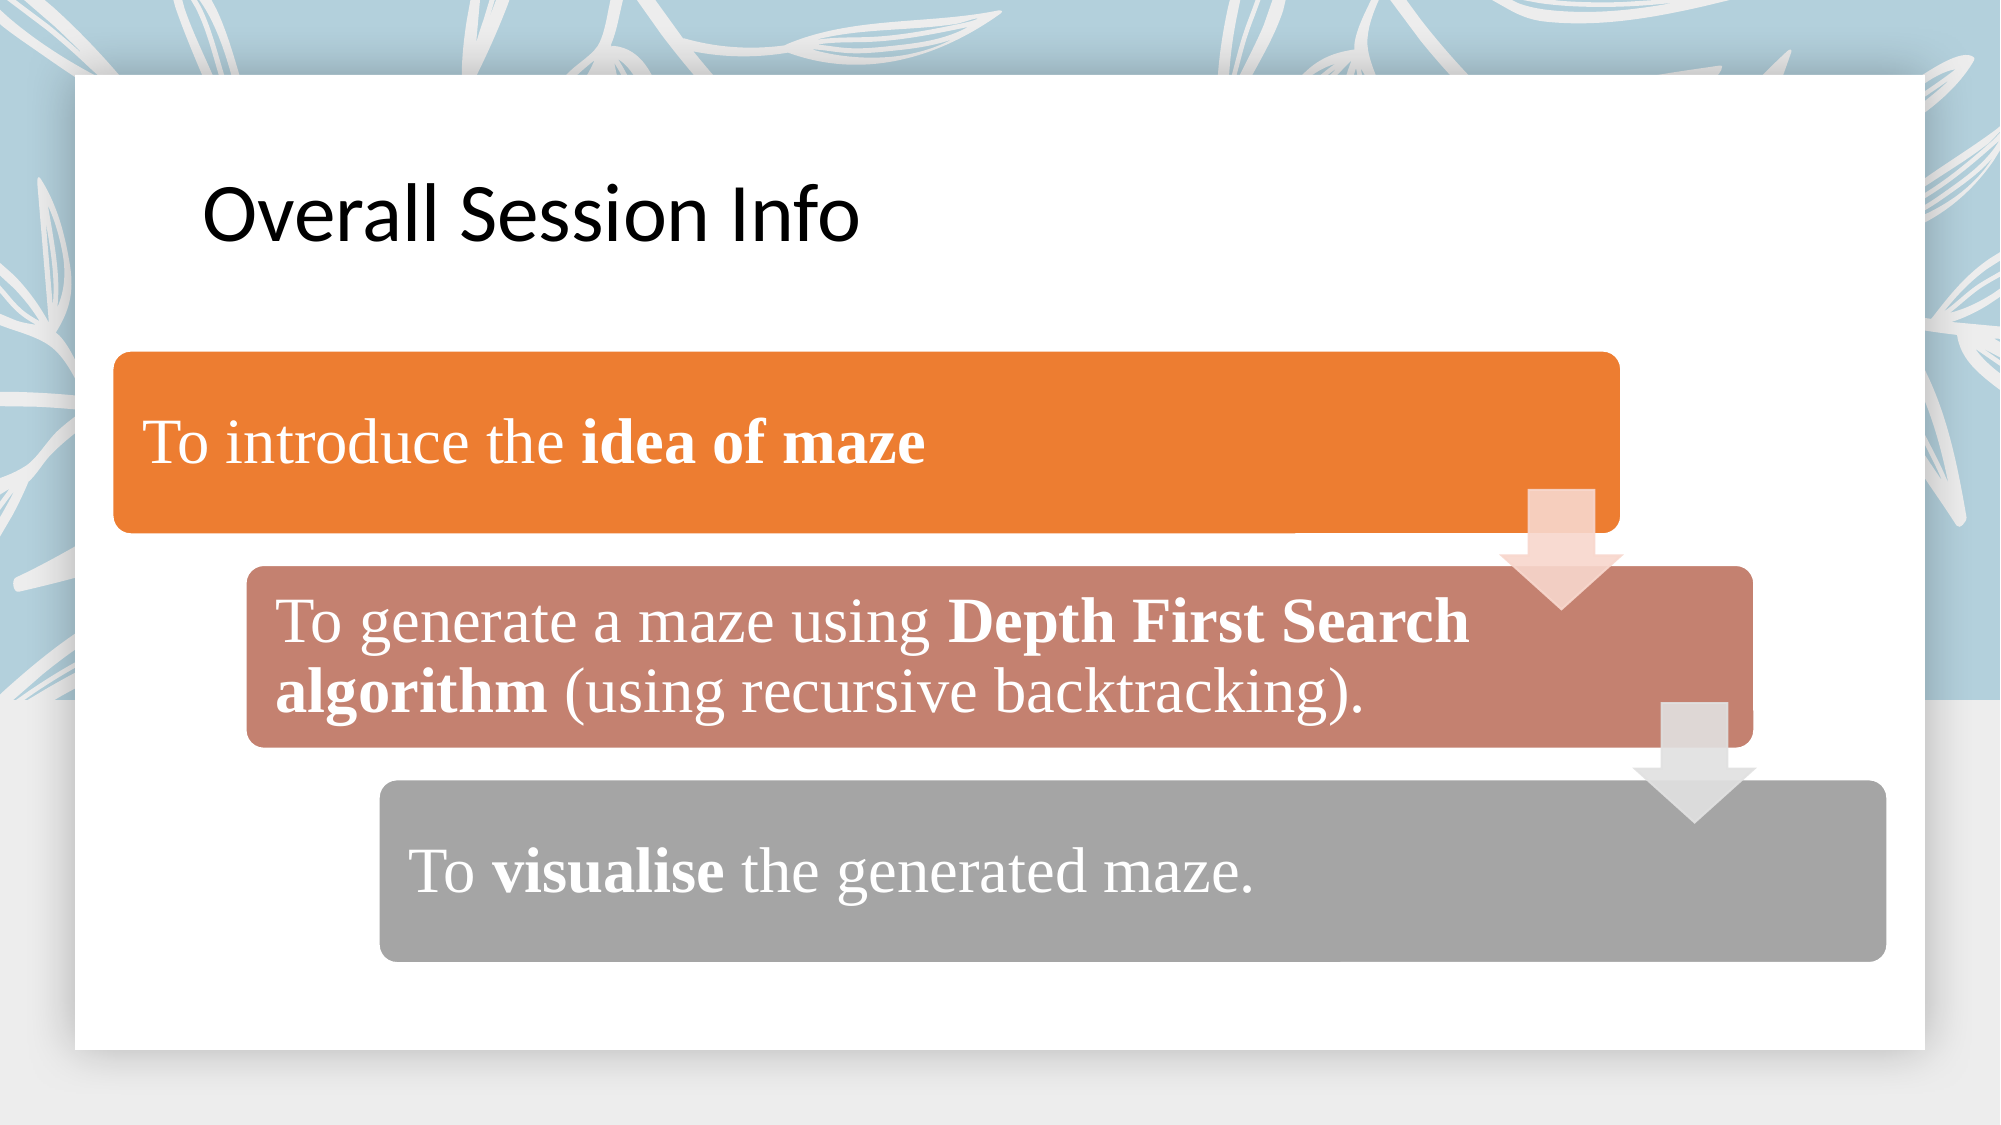

Overall Session Info
To introduce the idea of maze
To generate a maze using Depth First Search algorithm (using recursive backtracking).
To visualise the generated maze.